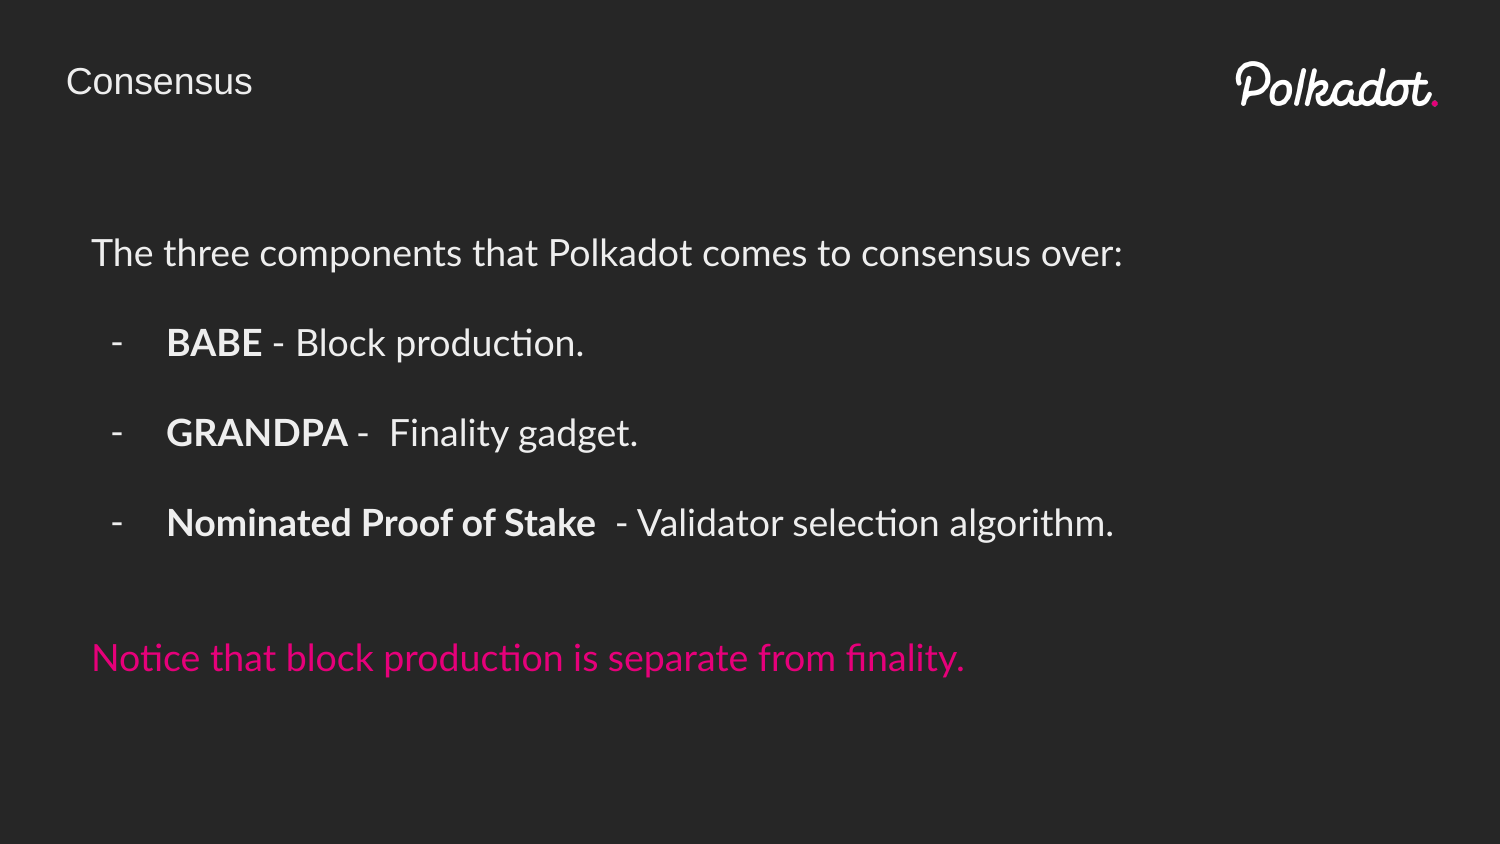

Consensus

The three components that Polkadot comes to consensus over:

BABE - Block production.

GRANDPA -  Finality gadget.

Nominated Proof of Stake  - Validator selection algorithm.

Notice that block production is separate from finality.